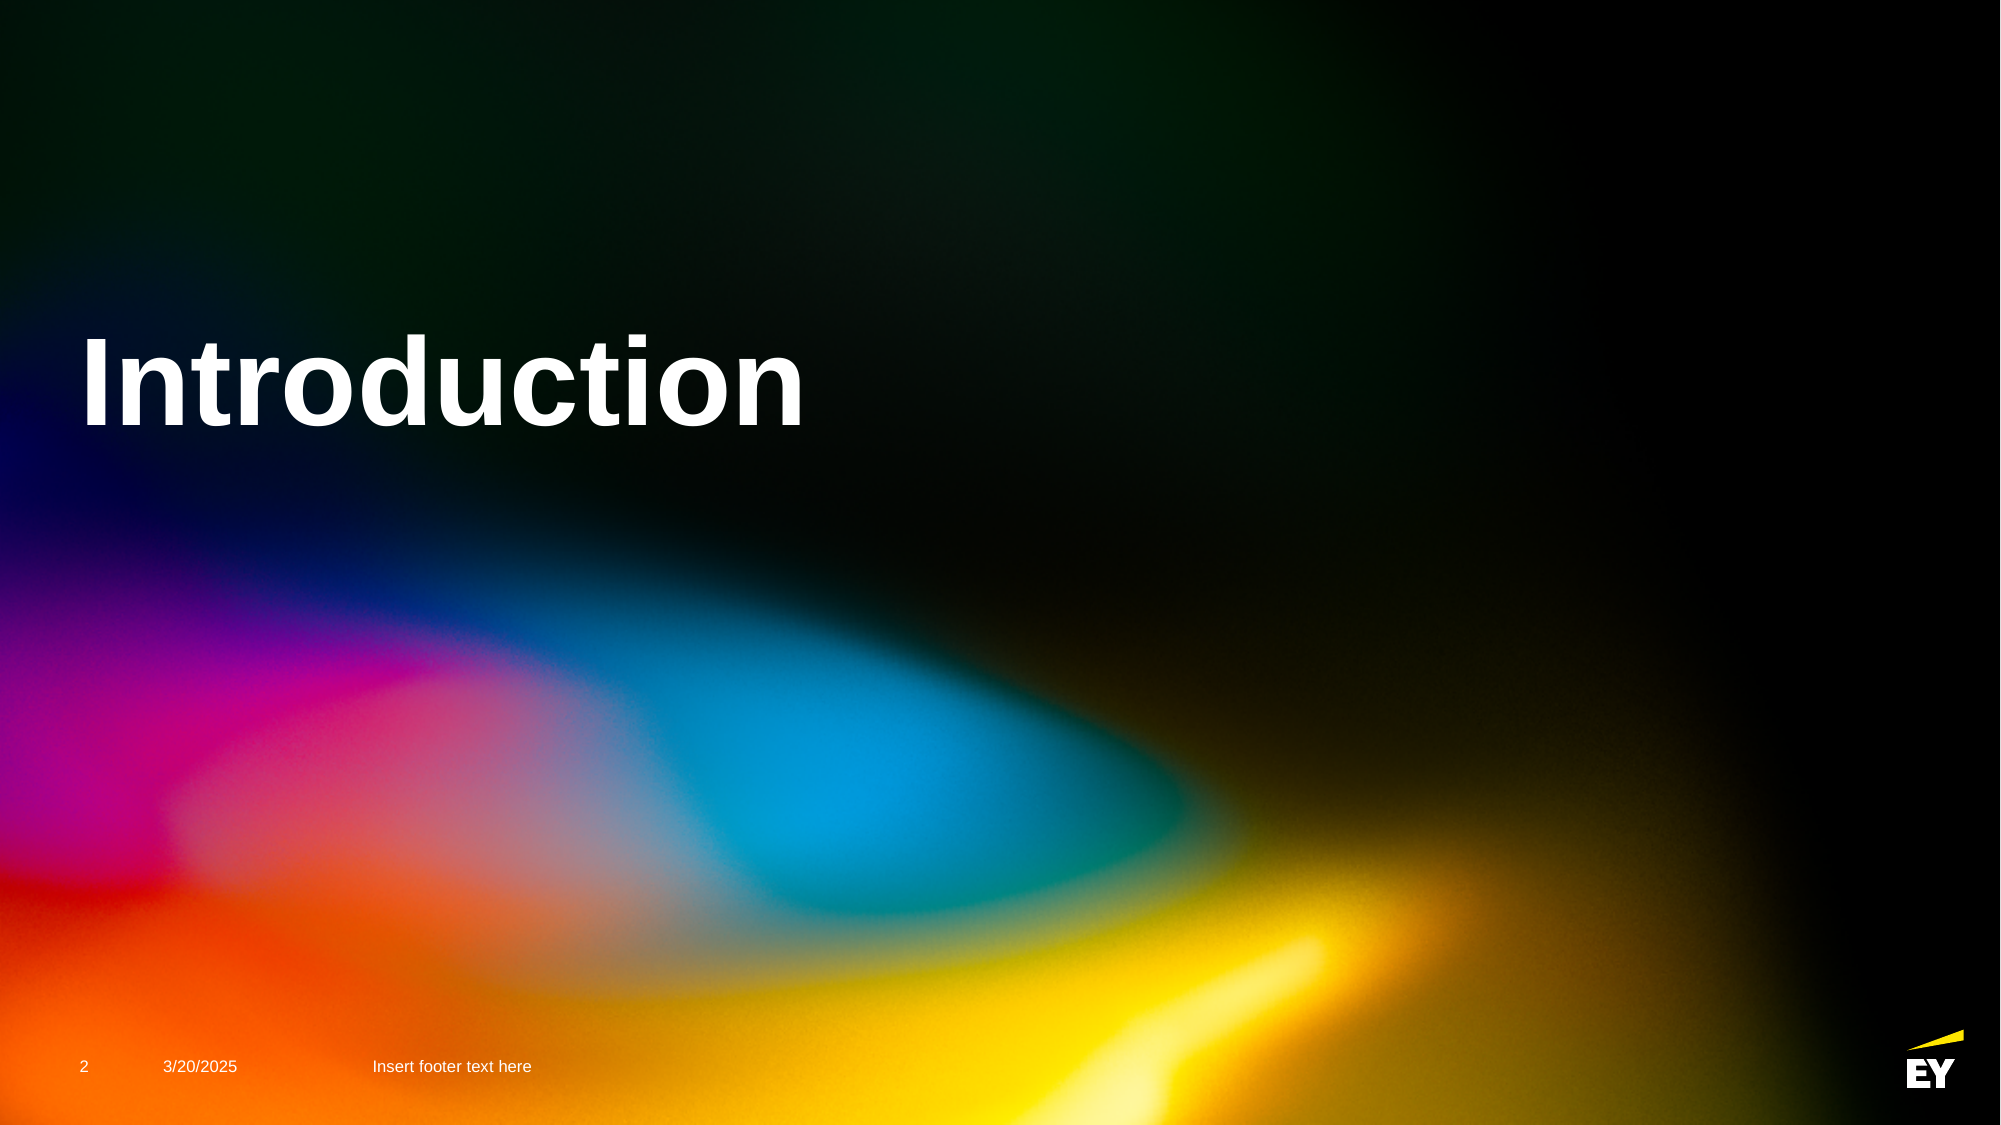

# Introduction
2
3/20/2025
Insert footer text here